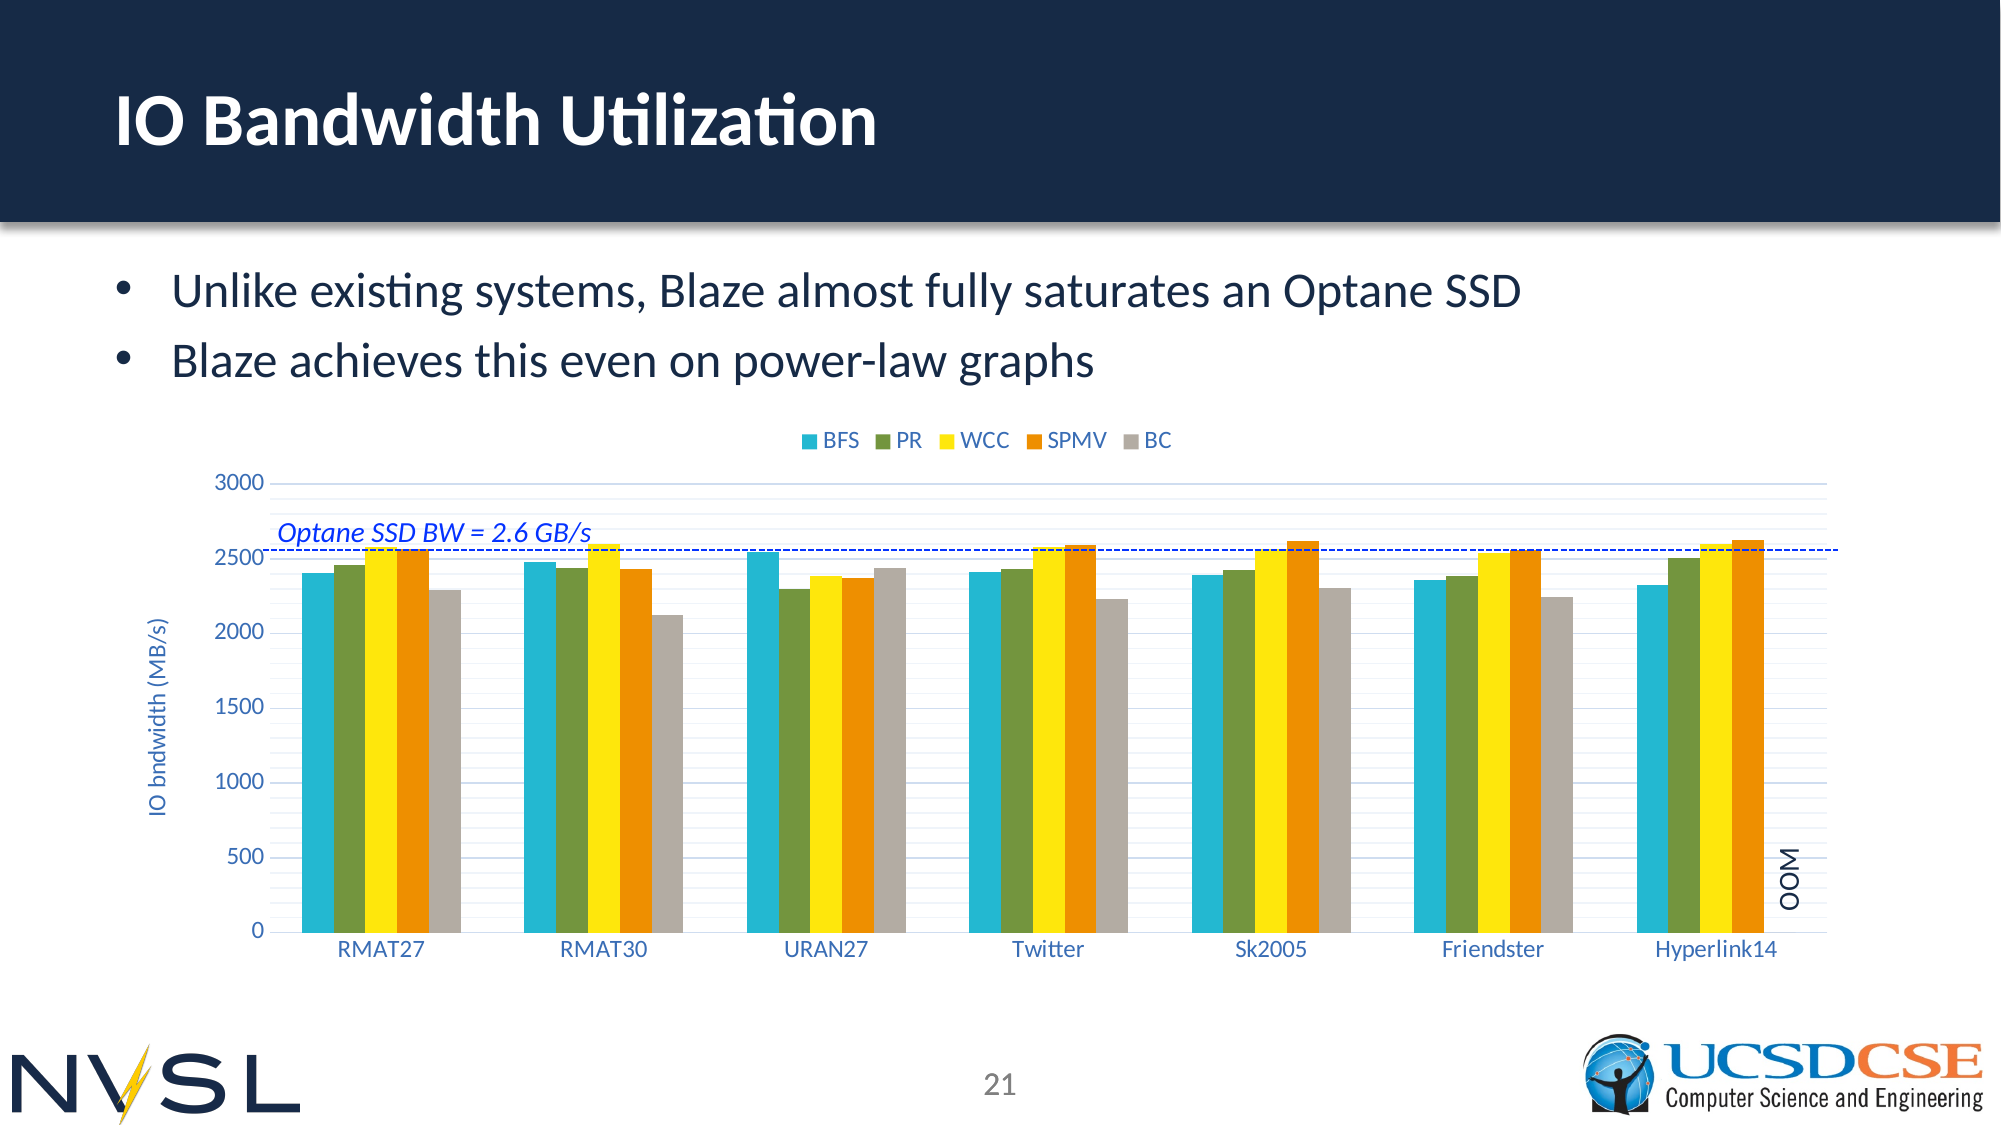

# IO Bandwidth Utilization
Unlike existing systems, Blaze almost fully saturates an Optane SSD
Blaze achieves this even on power-law graphs

### Chart

| Category | BFS | PR | WCC | SPMV | BC |
|---|---|---|---|---|---|
| RMAT27 | 2403.0 | 2460.0 | 2577.0 | 2563.0 | 2290.0 |
| RMAT30 | 2481.0 | 2438.0 | 2602.0 | 2430.0 | 2125.0 |
| URAN27 | 2545.0 | 2298.0 | 2387.0 | 2371.0 | 2441.0 |
| Twitter | 2409.0 | 2432.0 | 2578.0 | 2593.0 | 2231.0 |
| Sk2005 | 2391.0 | 2427.0 | 2568.0 | 2620.0 | 2305.0 |
| Friendster | 2359.0 | 2385.0 | 2537.0 | 2559.0 | 2247.0 |
| Hyperlink14 | 2325.0 | 2508.0 | 2600.0 | 2624.0 | 0.0 |
Optane SSD BW = 2.6 GB/s
OOM